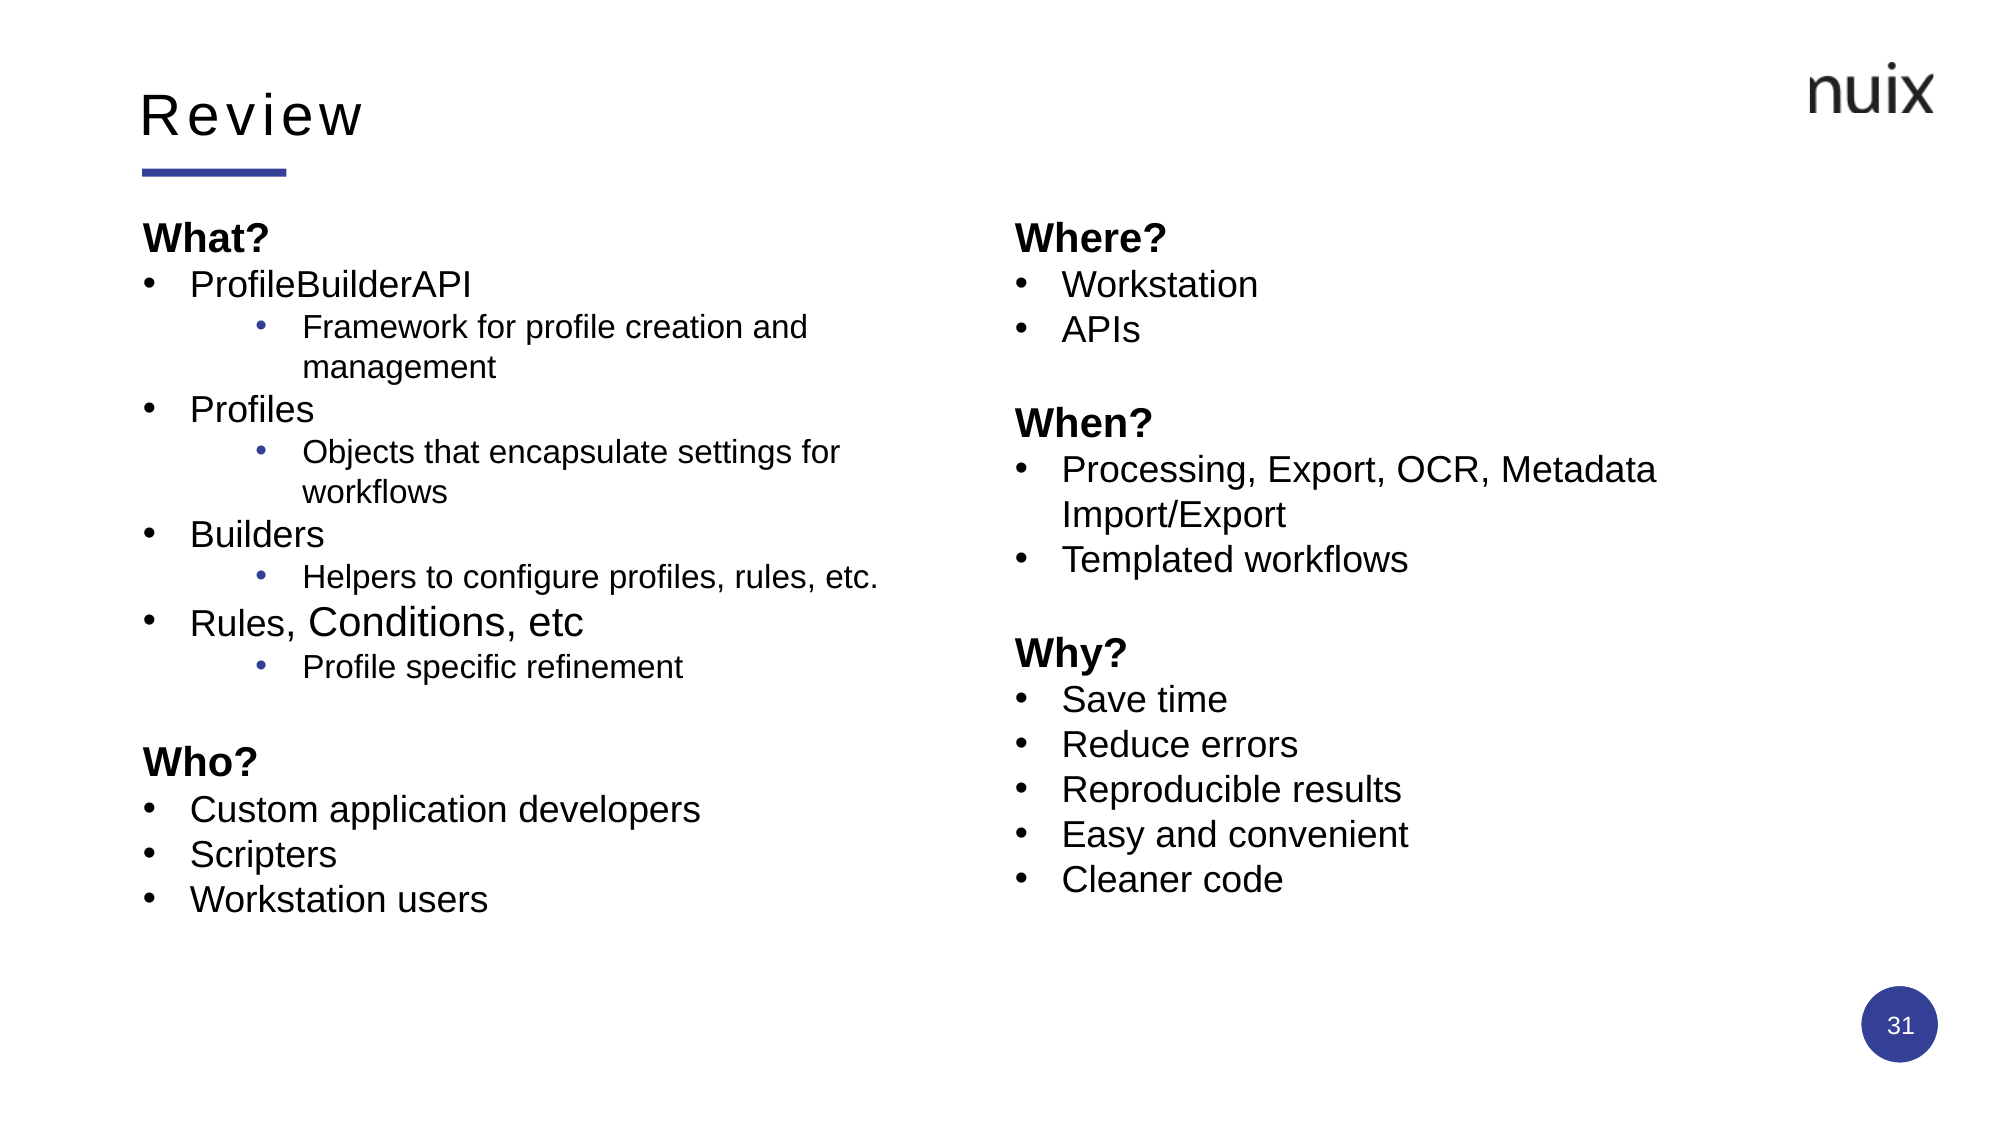

# Review
Where?
Workstation
APIs

When?
Processing, Export, OCR, Metadata Import/Export
Templated workflows

Why?
Save time
Reduce errors
Reproducible results
Easy and convenient
Cleaner code

What?
ProfileBuilderAPI
Framework for profile creation and management
Profiles
Objects that encapsulate settings for workflows
Builders
Helpers to configure profiles, rules, etc.
Rules, Conditions, etc
Profile specific refinement

Who?
Custom application developers
Scripters
Workstation users